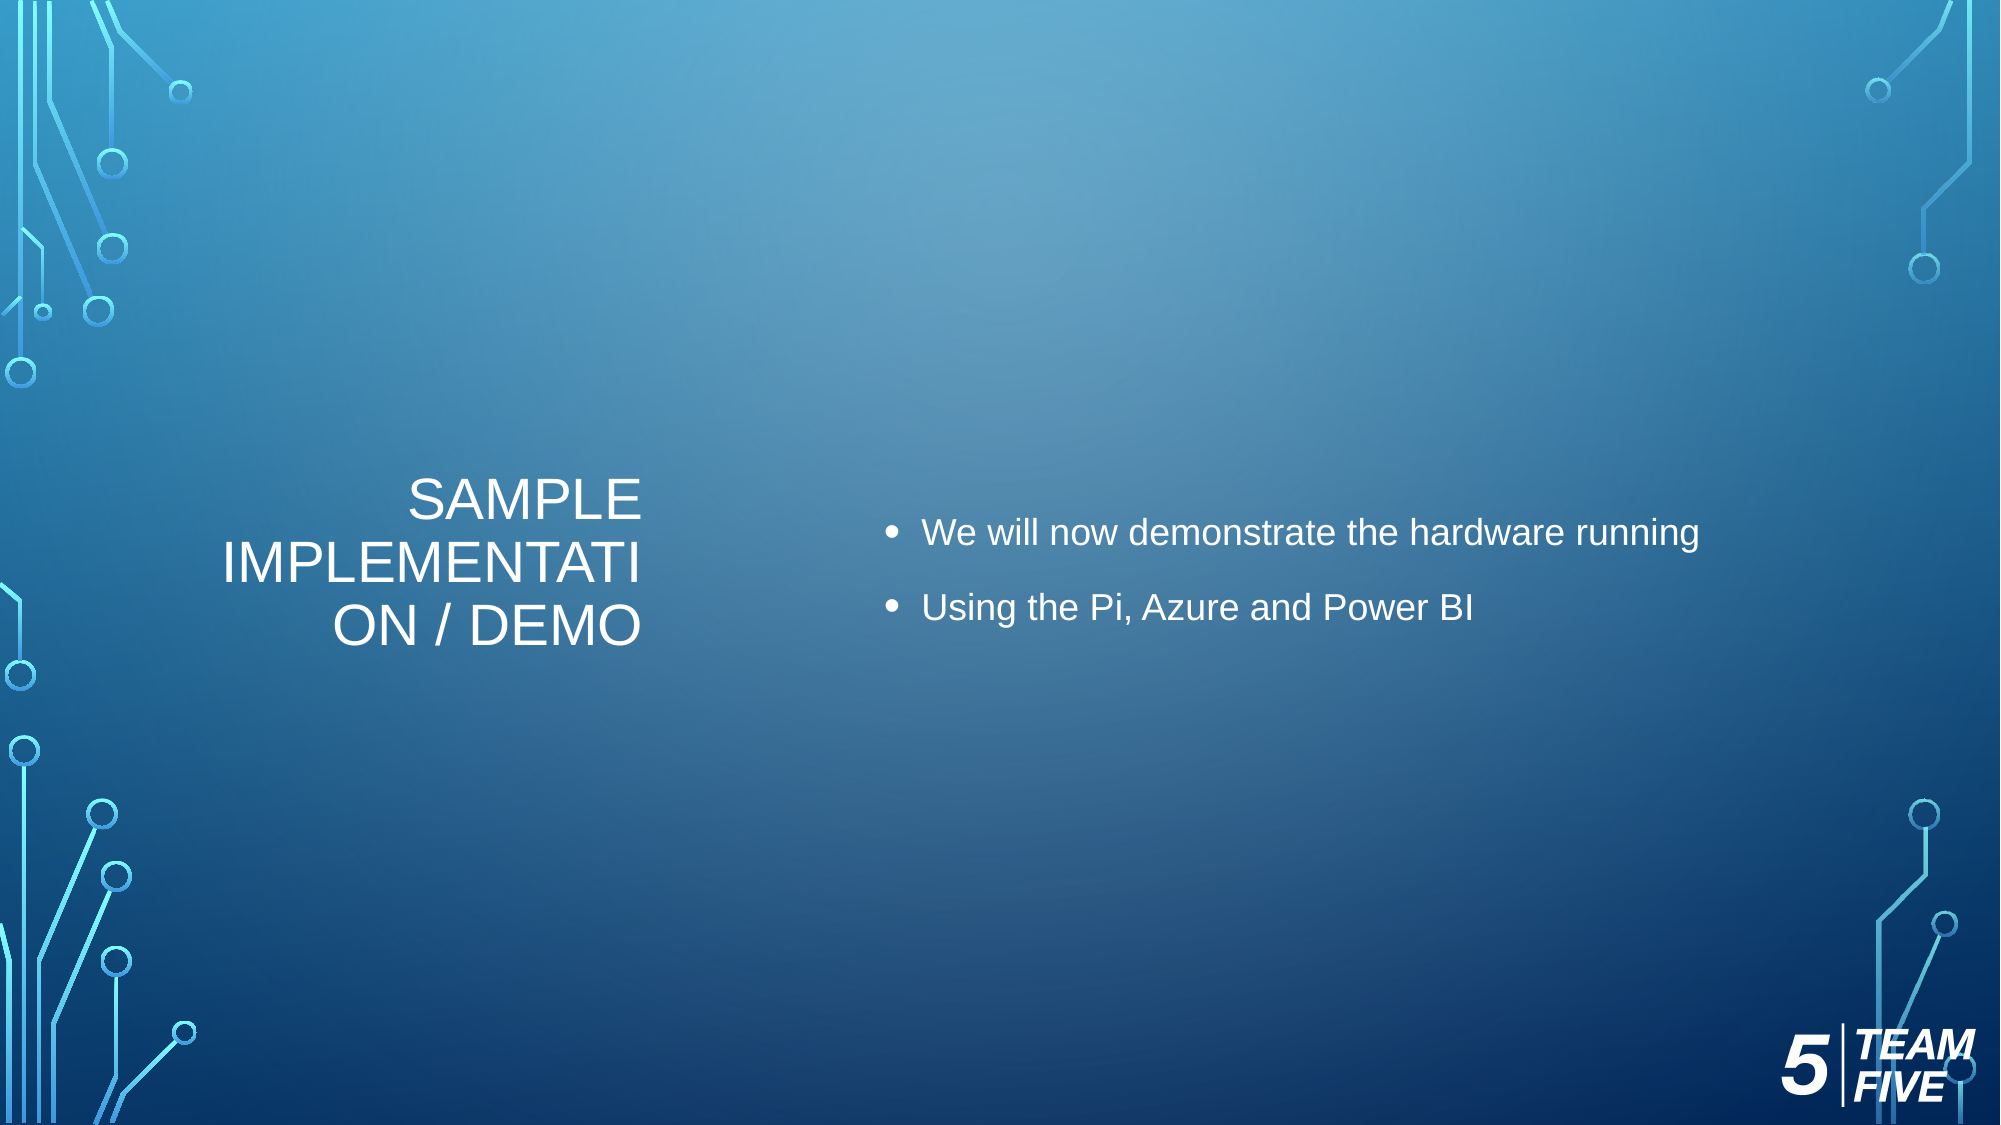

# Sample Implementation / DEMO
We will now demonstrate the hardware running
Using the Pi, Azure and Power BI